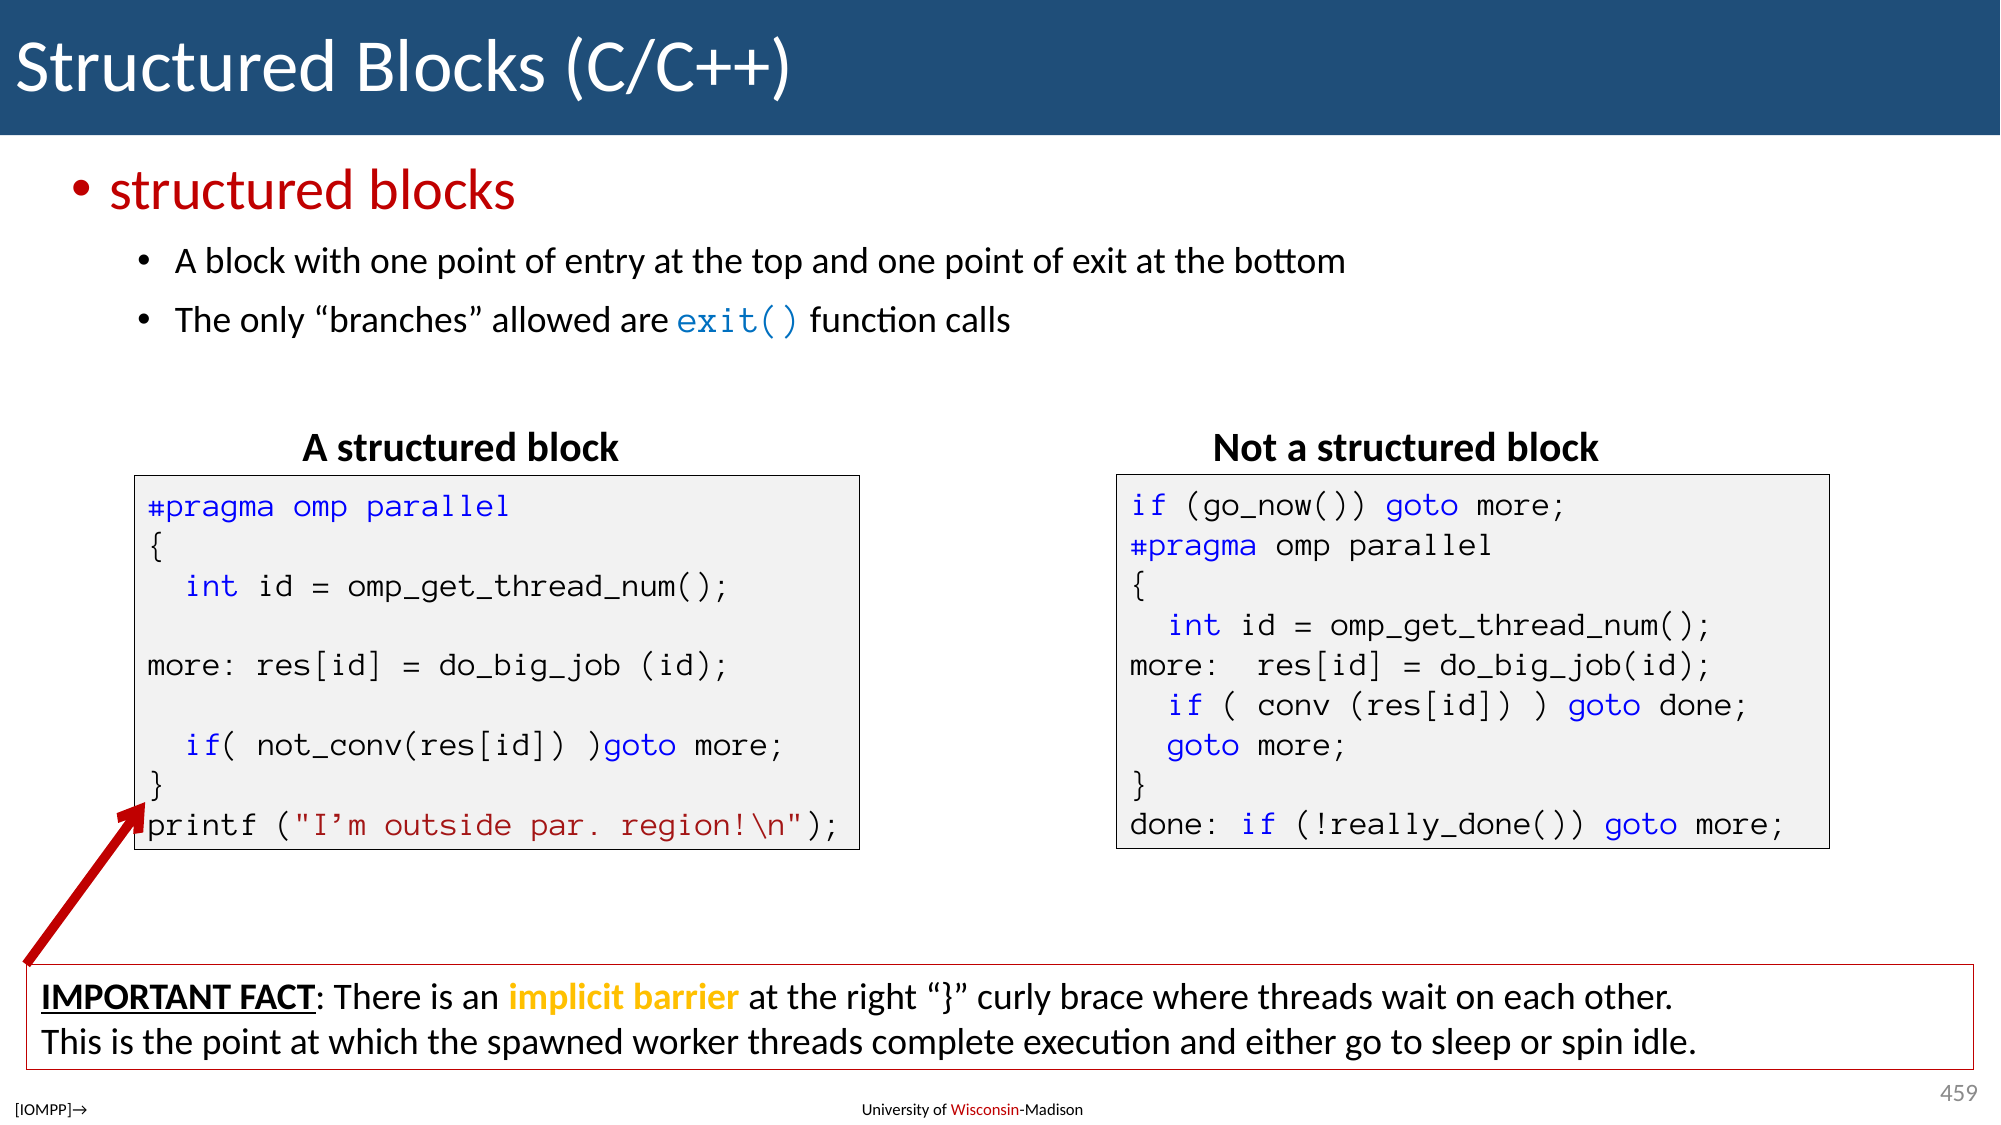

# Structured Blocks (C/C++)
structured blocks
A block with one point of entry at the top and one point of exit at the bottom
The only “branches” allowed are exit() function calls

A structured block
#pragma omp parallel
{
  int id = omp_get_thread_num();

more: res[id] = do_big_job (id);

  if( not_conv(res[id]) )goto more;
}
printf ("I’m outside par. region!\n");
Not a structured block
if (go_now()) goto more;
#pragma omp parallel
{
  int id = omp_get_thread_num();
more:  res[id] = do_big_job(id);
  if ( conv (res[id]) ) goto done;
  goto more;
}
done: if (!really_done()) goto more;
IMPORTANT FACT: There is an implicit barrier at the right “}” curly brace where threads wait on each other.
This is the point at which the spawned worker threads complete execution and either go to sleep or spin idle.
459
[IOMPP]→